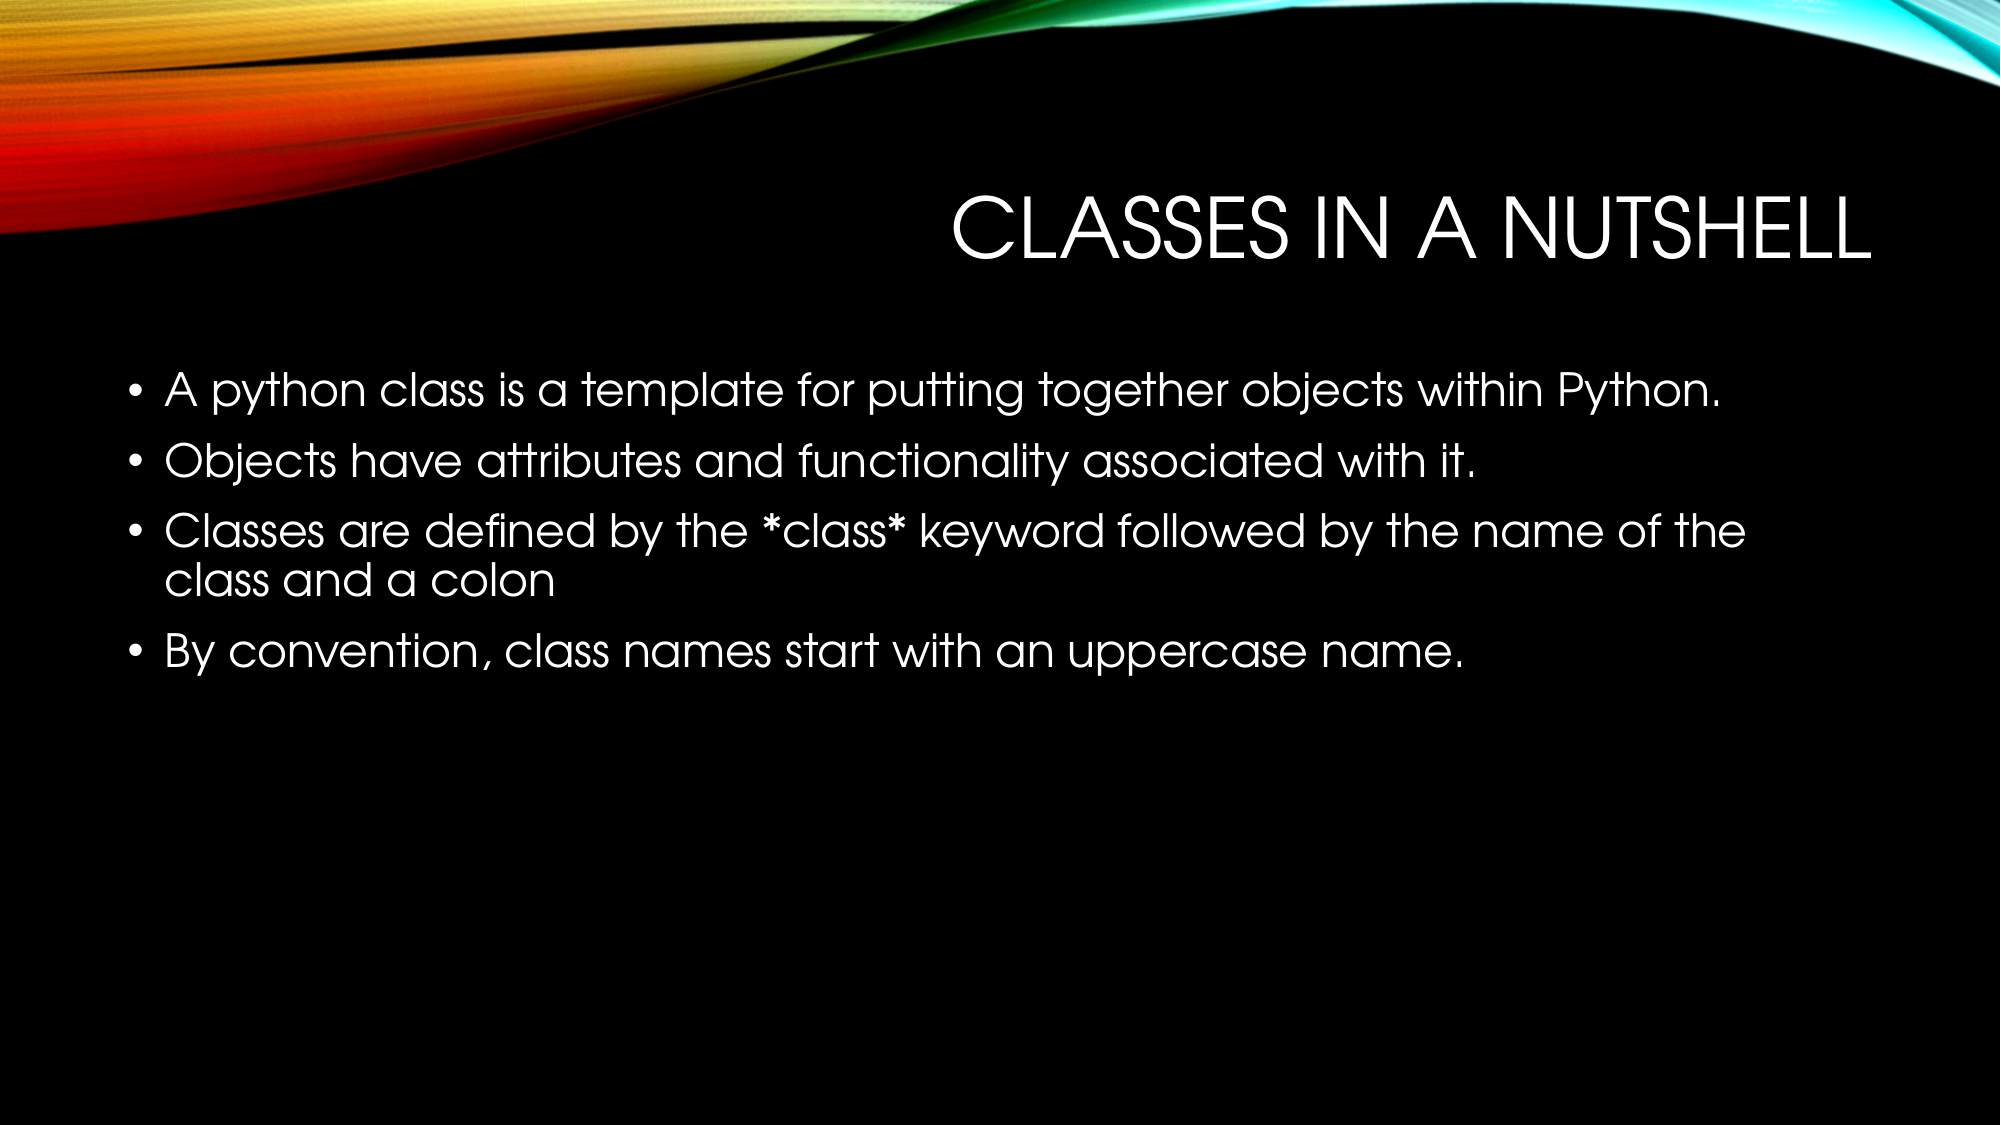

Classes in a nutshell
A python class is a template for putting together objects within Python.
Objects have attributes and functionality associated with it.
Classes are defined by the *class* keyword followed by the name of the       class and a colon
By convention, class names start with an uppercase name.